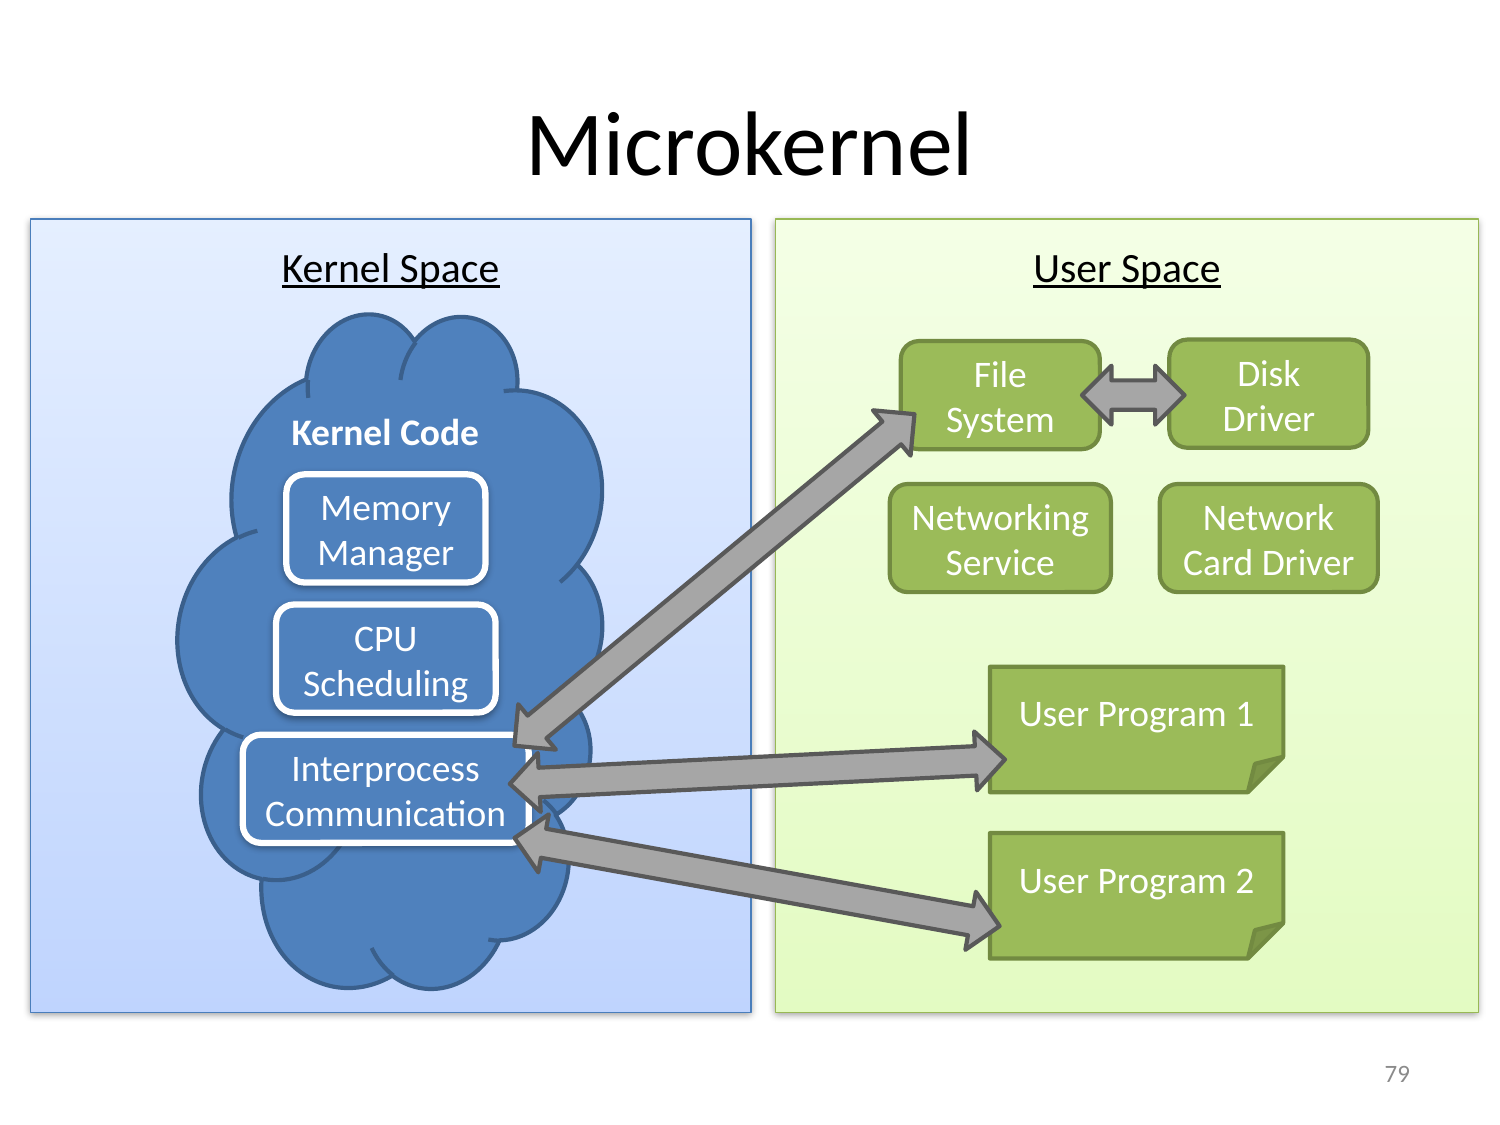

# Microkernel

Kernel Space

User Space
Kernel Code

Memory Manager
CPU Scheduling
Interprocess Communication
Disk Driver
File System
Networking Service
Network Card Driver
User Program 1
User Program 2

79